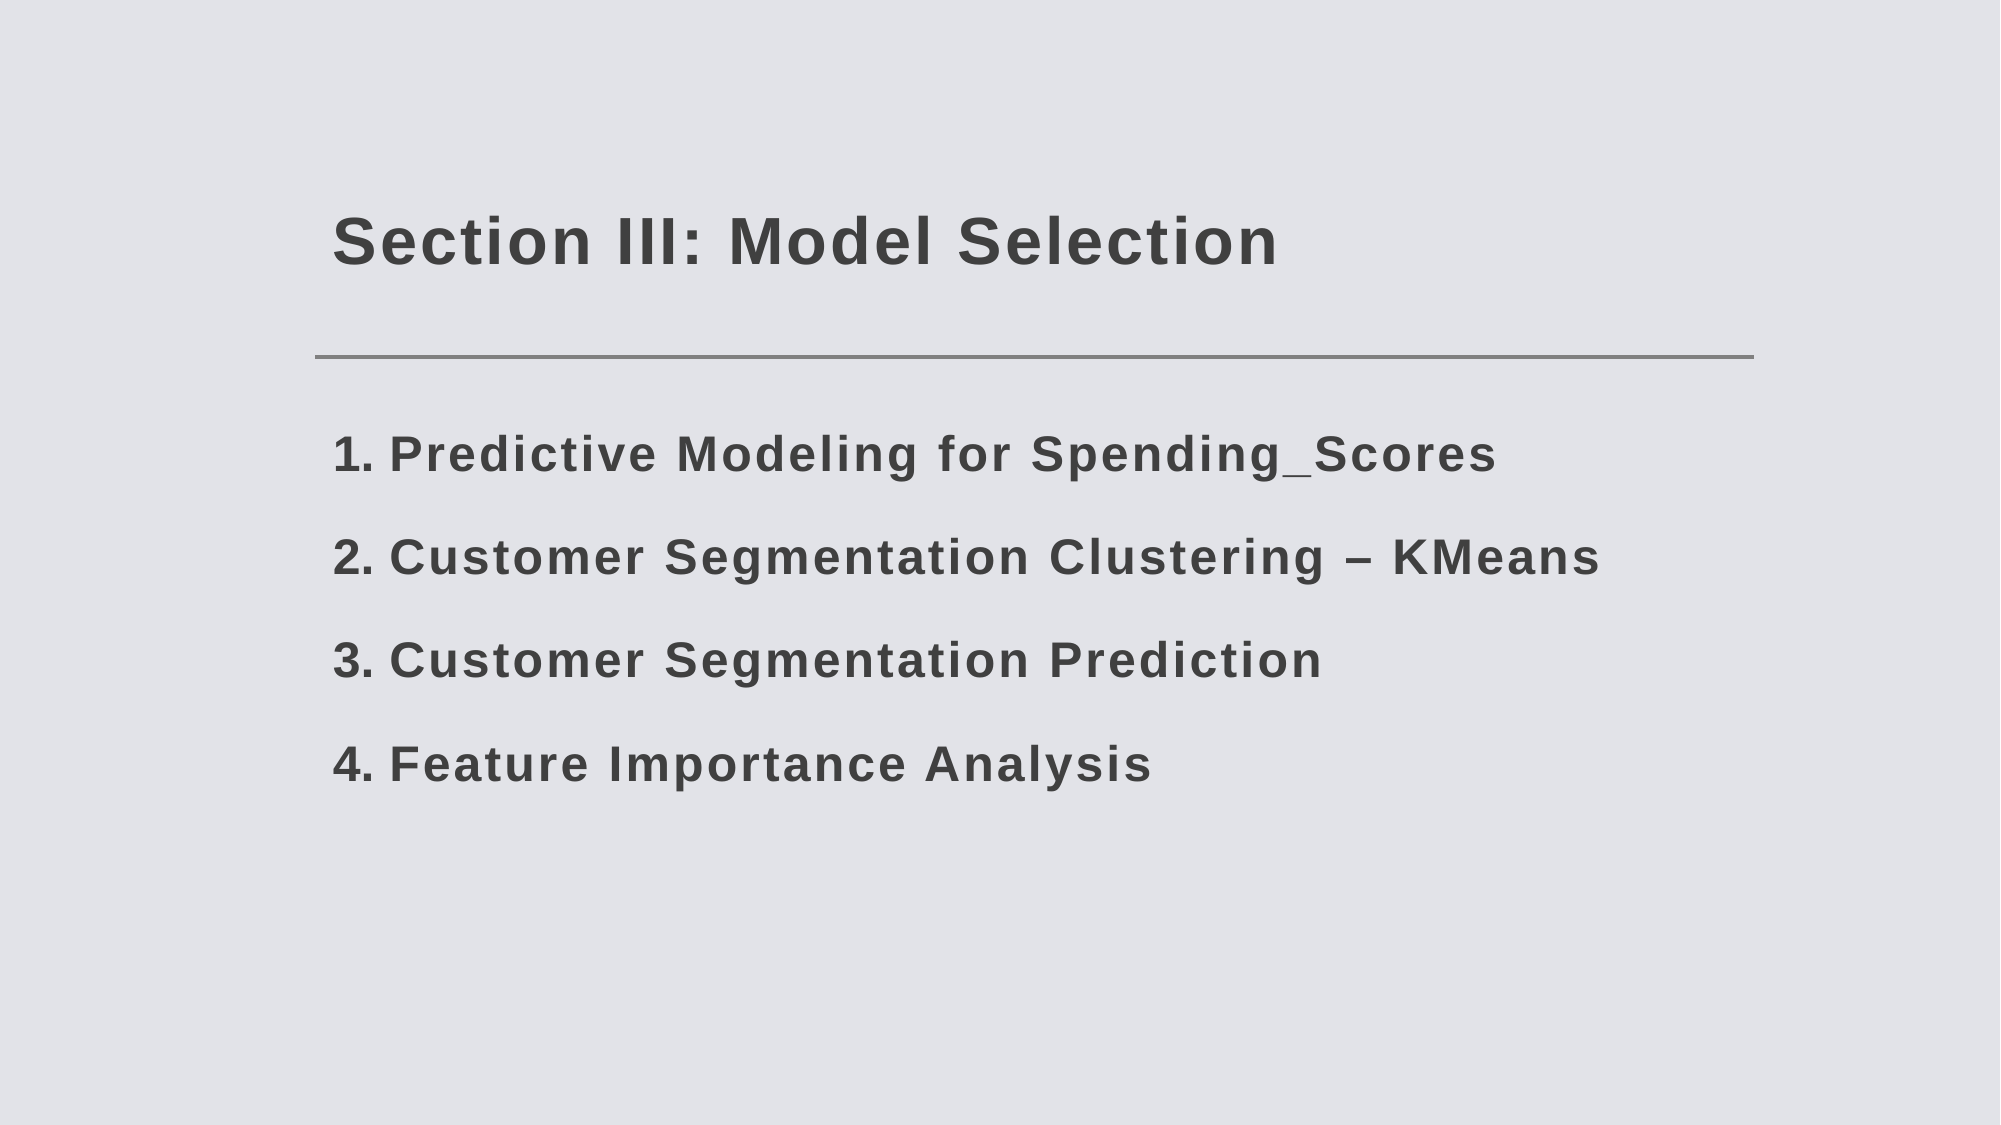

# Section III: Model Selection
Predictive Modeling for Spending_Scores
Customer Segmentation Clustering – KMeans
Customer Segmentation Prediction
Feature Importance Analysis